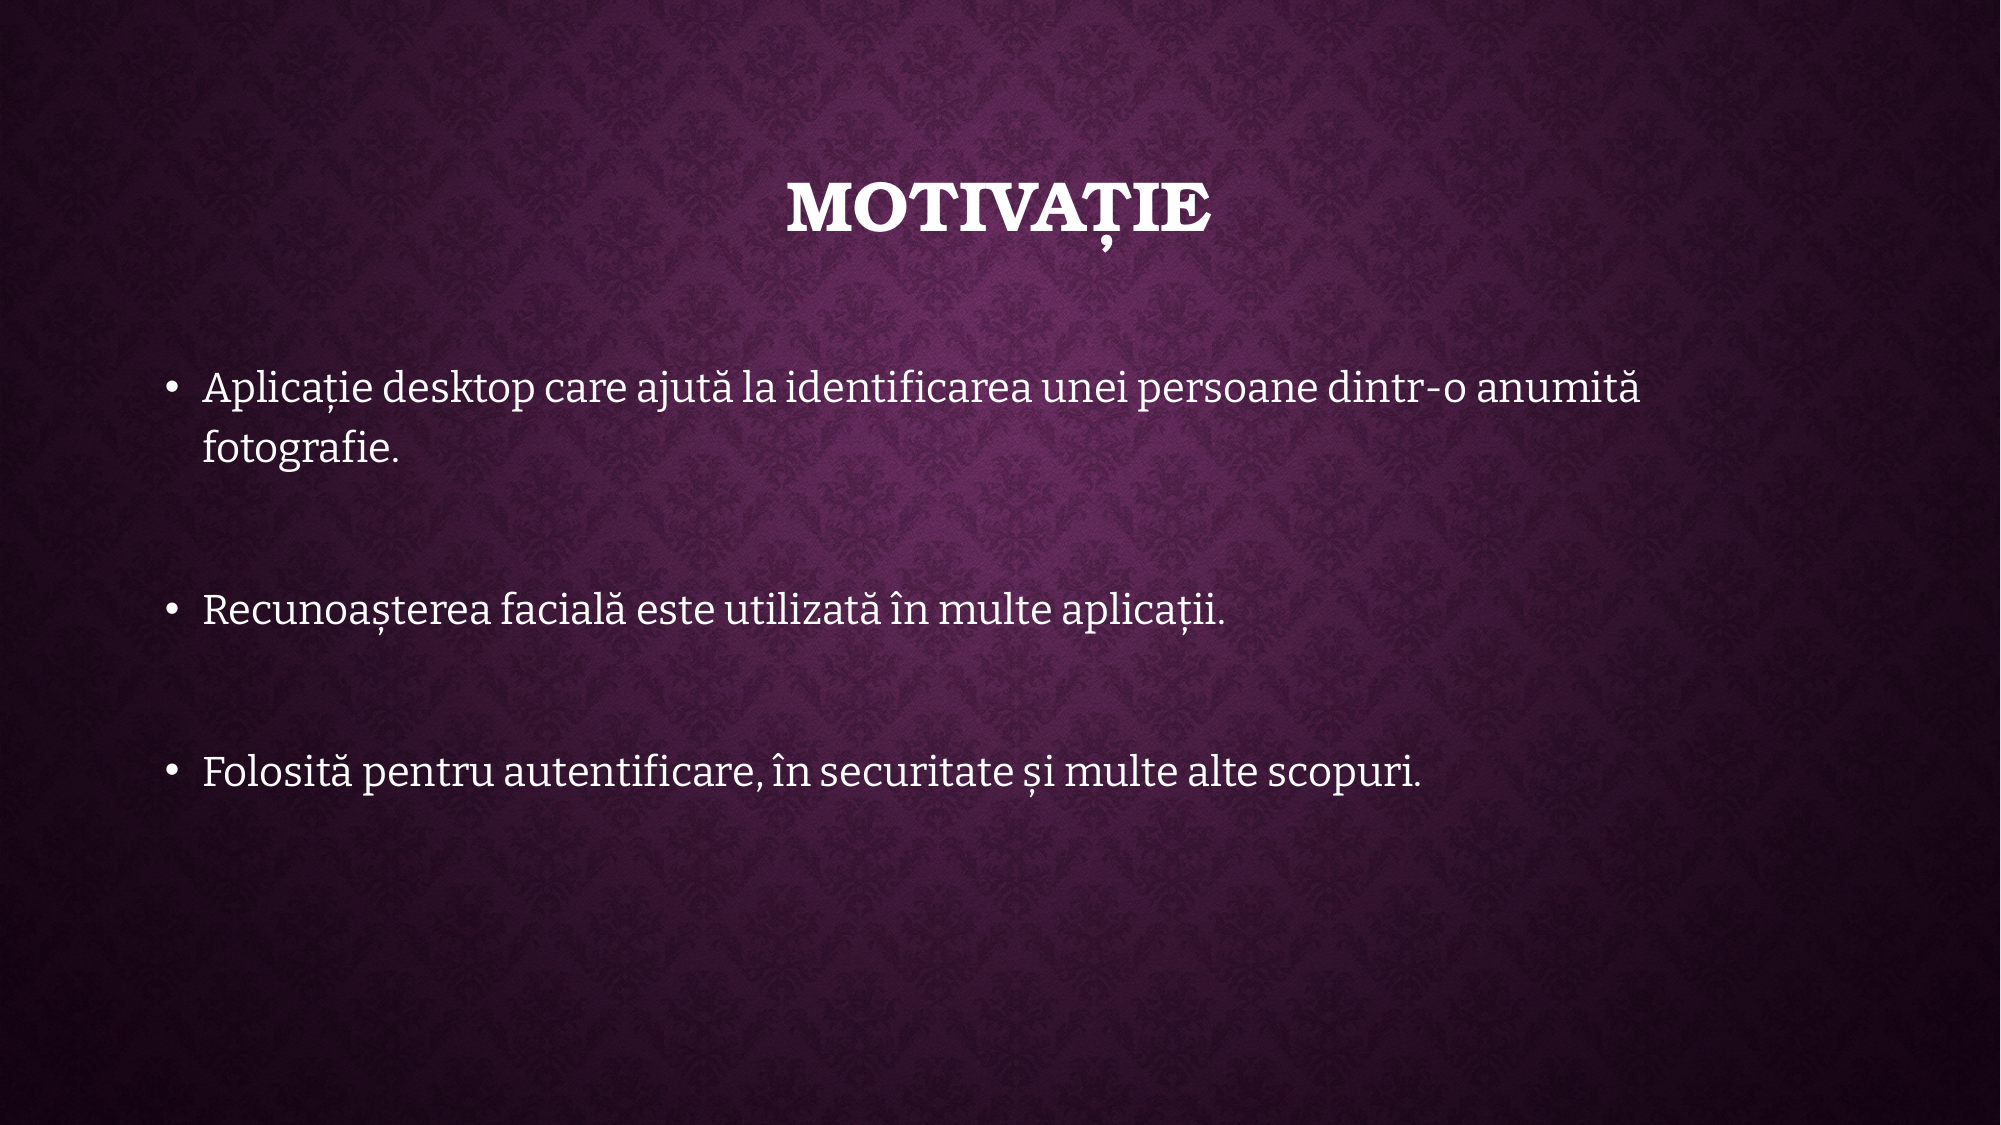

# Motivație
Aplicație desktop care ajută la identificarea unei persoane dintr-o anumită fotografie.

Recunoașterea facială este utilizată în multe aplicații.

Folosită pentru autentificare, în securitate și multe alte scopuri.